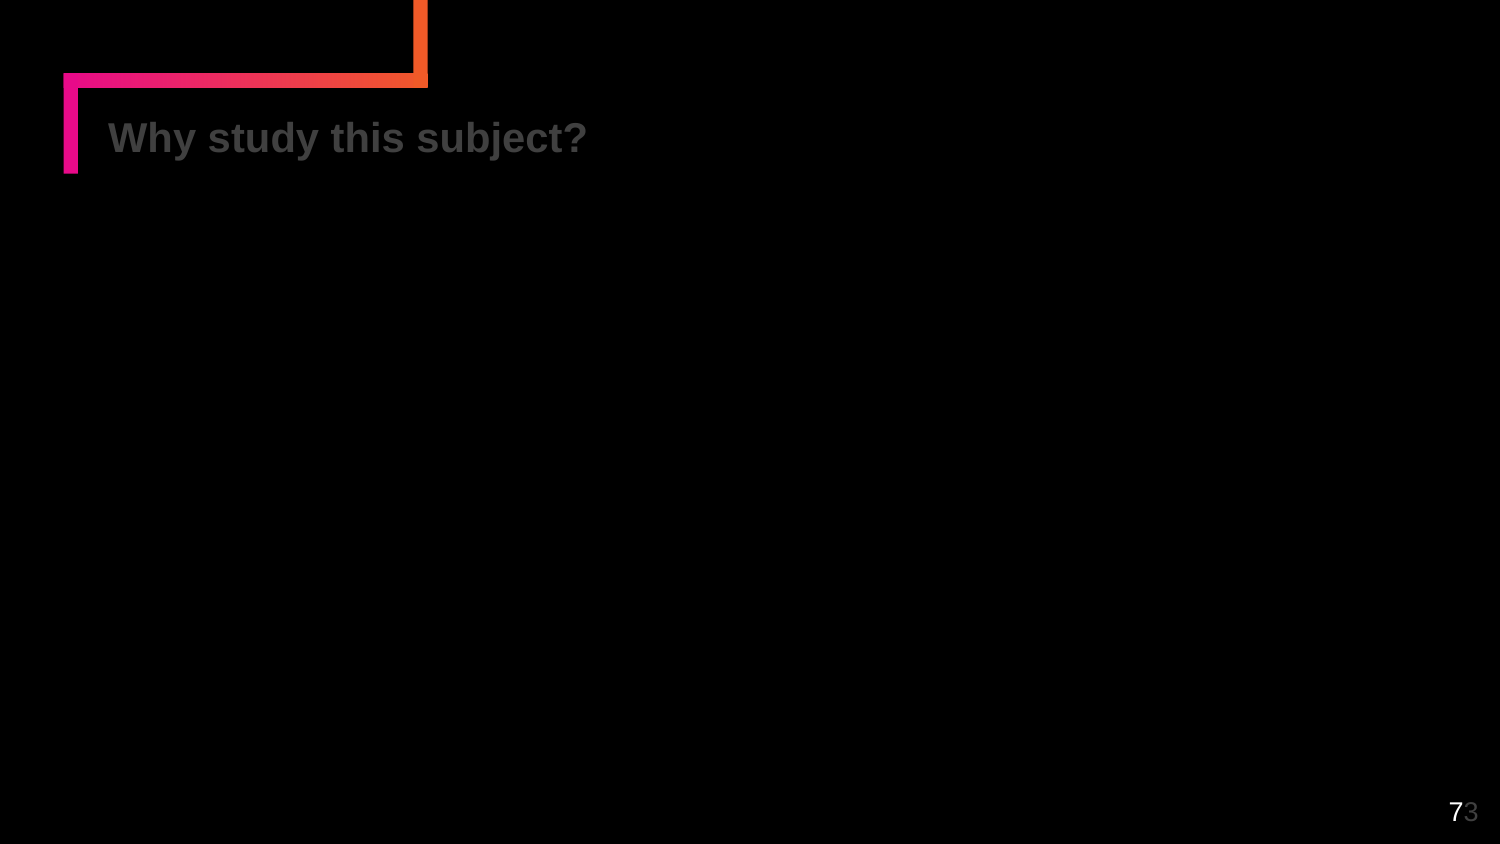

# Why study this subject?
This course aims to make participants aware about Machine Learning (ML) capabilities while demystifying the complexities around it.
This course will discuss key concepts and explain the jargons associated with ML and Artificial Intelligence (AI) in the Data Science domain.
It will help you understand the Product Life Cycle of a ML based solution.
Then the course delves into building ML models on local machines and on the AWS cloud.
Finally, the course focuses on building an end-to-end example covering training, deployment, monitoring, and maintenance of a ML Model.
73